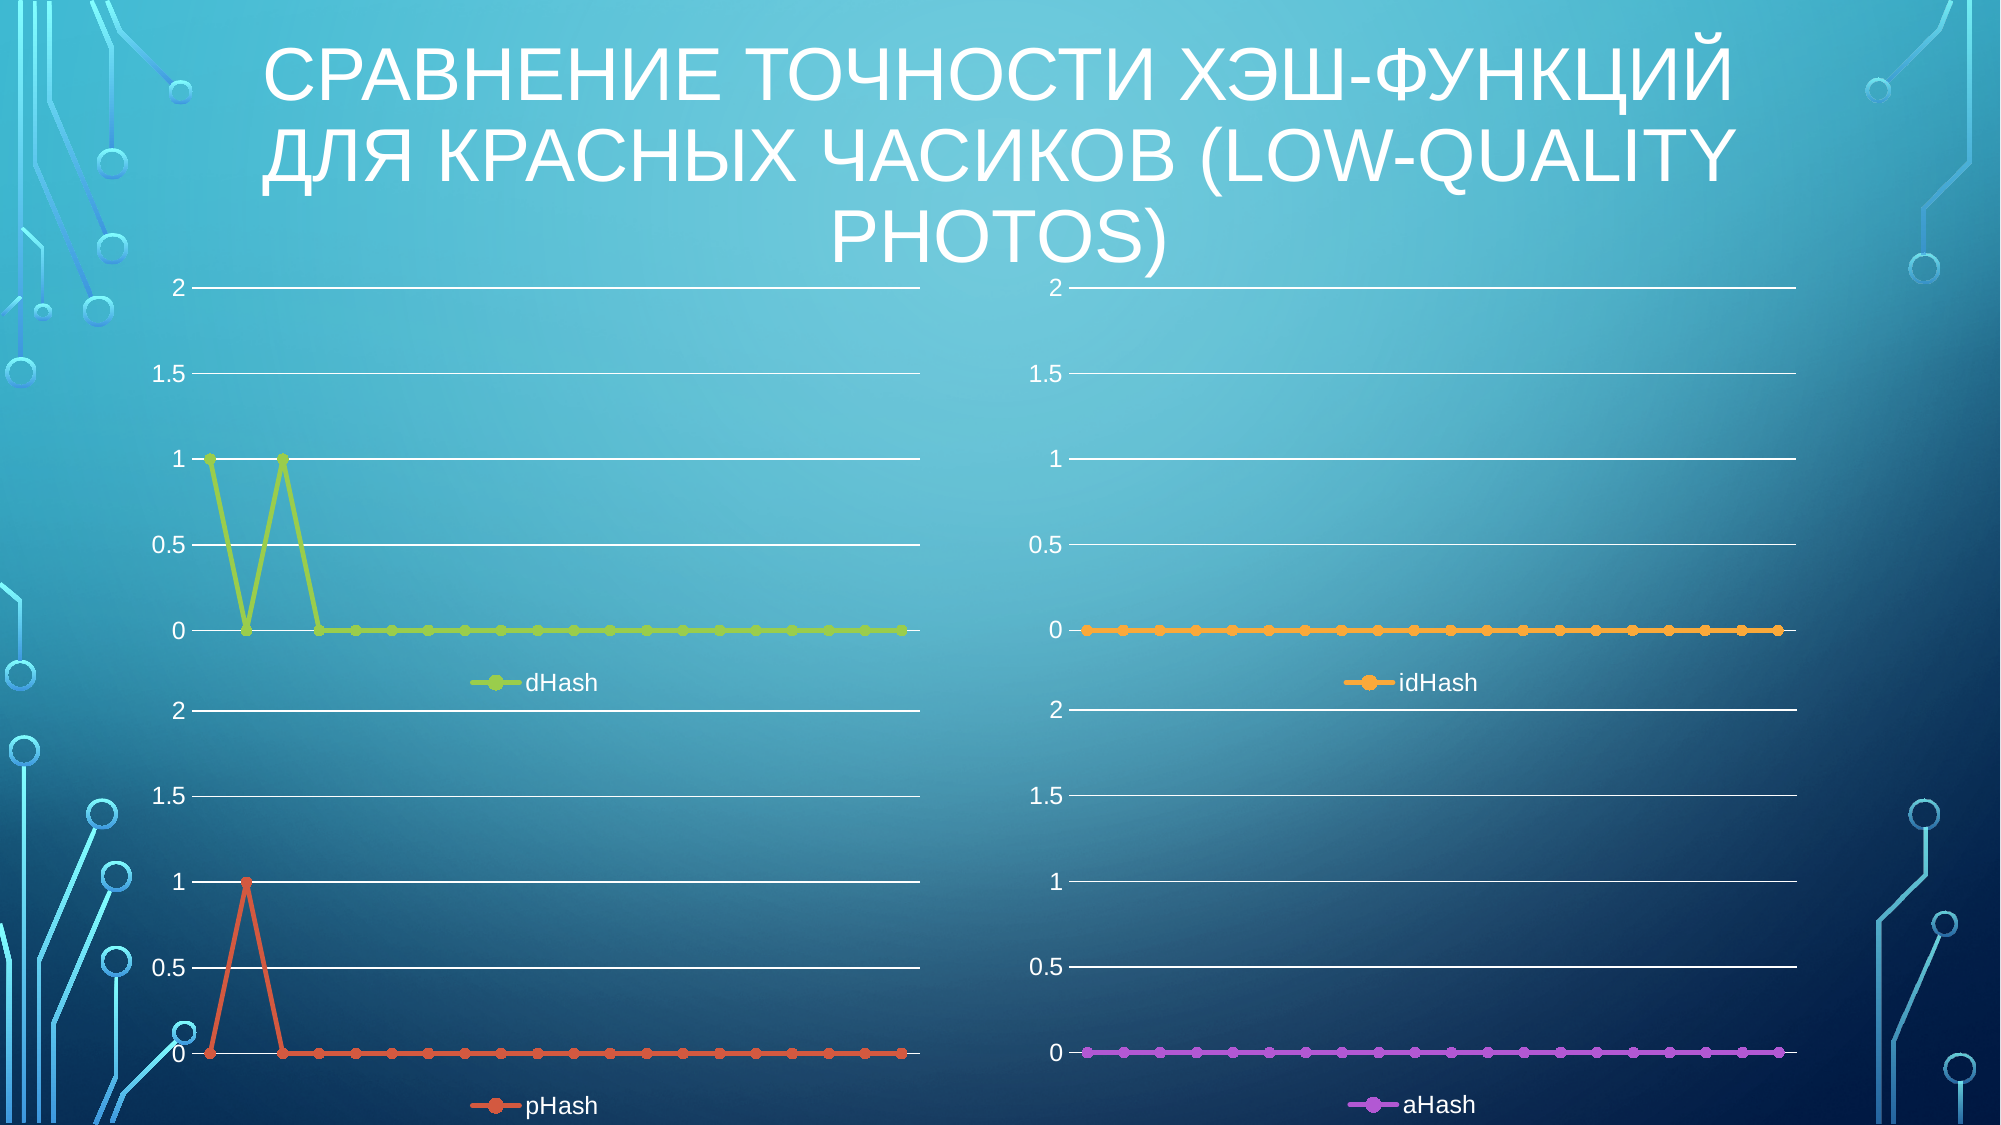

# Сравнение точности хэш-функций Для красных часиков (Low-quality photos)

### Chart

| Category | dHash |
|---|---|
| "red_fred_1.jpg" | 1.0 |
| "red_fred_2.jpg" | 0.0 |
| "red_fred_3.jpg" | 1.0 |
| "red_fred_4.jpg" | 0.0 |
| "red_fred_5.jpg" | 0.0 |
| "red_fred_6.jpg" | 0.0 |
| "red_fred_7.jpg" | 0.0 |
| "red_fred_8.jpg" | 0.0 |
| "red_fred_9.jpg" | 0.0 |
| "red_fred_10.jpg" | 0.0 |
| "red_fred_11.jpg" | 0.0 |
| "red_fred_12.jpg" | 0.0 |
| "red_fred_13.jpg" | 0.0 |
| "red_fred_14.jpg" | 0.0 |
| "red_fred_15.jpg" | 0.0 |
| "red_fred_16.jpg" | 0.0 |
| "red_fred_17.jpg" | 0.0 |
| "red_fred_18.jpg" | 0.0 |
| "red_fred_19.jpg" | 0.0 |
| "red_fred_20.jpg" | 0.0 |

### Chart

| Category | idHash |
|---|---|
| "red_fred_1.jpg" | 0.0 |
| "red_fred_2.jpg" | 0.0 |
| "red_fred_3.jpg" | 0.0 |
| "red_fred_4.jpg" | 0.0 |
| "red_fred_5.jpg" | 0.0 |
| "red_fred_6.jpg" | 0.0 |
| "red_fred_7.jpg" | 0.0 |
| "red_fred_8.jpg" | 0.0 |
| "red_fred_9.jpg" | 0.0 |
| "red_fred_10.jpg" | 0.0 |
| "red_fred_11.jpg" | 0.0 |
| "red_fred_12.jpg" | 0.0 |
| "red_fred_13.jpg" | 0.0 |
| "red_fred_14.jpg" | 0.0 |
| "red_fred_15.jpg" | 0.0 |
| "red_fred_16.jpg" | 0.0 |
| "red_fred_17.jpg" | 0.0 |
| "red_fred_18.jpg" | 0.0 |
| "red_fred_19.jpg" | 0.0 |
| "red_fred_20.jpg" | 0.0 |

### Chart

| Category | aHash |
|---|---|
| "red_fred_1.jpg" | 0.0 |
| "red_fred_2.jpg" | 0.0 |
| "red_fred_3.jpg" | 0.0 |
| "red_fred_4.jpg" | 0.0 |
| "red_fred_5.jpg" | 0.0 |
| "red_fred_6.jpg" | 0.0 |
| "red_fred_7.jpg" | 0.0 |
| "red_fred_8.jpg" | 0.0 |
| "red_fred_9.jpg" | 0.0 |
| "red_fred_10.jpg" | 0.0 |
| "red_fred_11.jpg" | 0.0 |
| "red_fred_12.jpg" | 0.0 |
| "red_fred_13.jpg" | 0.0 |
| "red_fred_14.jpg" | 0.0 |
| "red_fred_15.jpg" | 0.0 |
| "red_fred_16.jpg" | 0.0 |
| "red_fred_17.jpg" | 0.0 |
| "red_fred_18.jpg" | 0.0 |
| "red_fred_19.jpg" | 0.0 |
| "red_fred_20.jpg" | 0.0 |

### Chart

| Category | pHash |
|---|---|
| "red_fred_1.jpg" | 0.0 |
| "red_fred_2.jpg" | 1.0 |
| "red_fred_3.jpg" | 0.0 |
| "red_fred_4.jpg" | 0.0 |
| "red_fred_5.jpg" | 0.0 |
| "red_fred_6.jpg" | 0.0 |
| "red_fred_7.jpg" | 0.0 |
| "red_fred_8.jpg" | 0.0 |
| "red_fred_9.jpg" | 0.0 |
| "red_fred_10.jpg" | 0.0 |
| "red_fred_11.jpg" | 0.0 |
| "red_fred_12.jpg" | 0.0 |
| "red_fred_13.jpg" | 0.0 |
| "red_fred_14.jpg" | 0.0 |
| "red_fred_15.jpg" | 0.0 |
| "red_fred_16.jpg" | 0.0 |
| "red_fred_17.jpg" | 0.0 |
| "red_fred_18.jpg" | 0.0 |
| "red_fred_19.jpg" | 0.0 |
| "red_fred_20.jpg" | 0.0 |